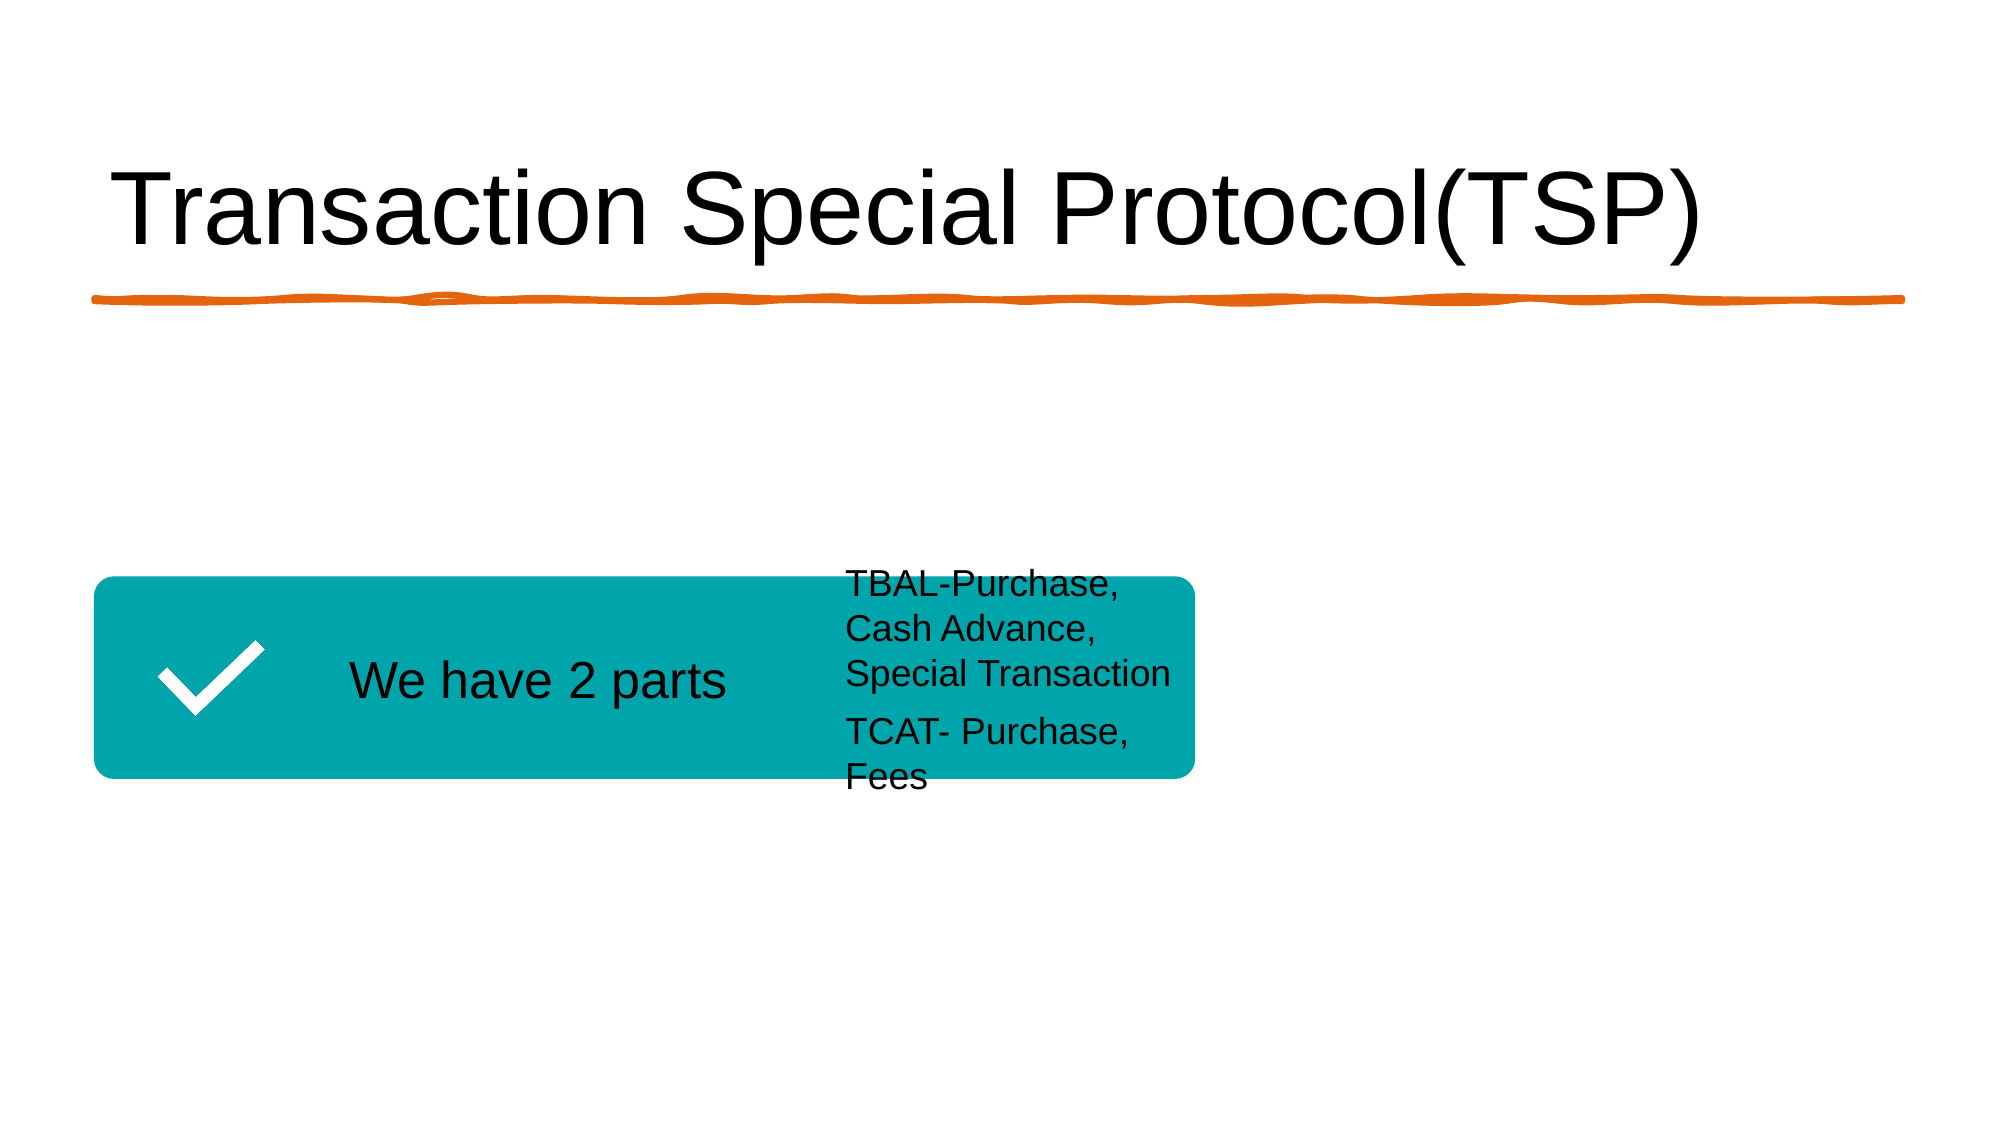

# Transaction Special Protocol(TSP)

We have 2 parts
TBAL-Purchase, Cash Advance, Special Transaction
TCAT- Purchase, Fees